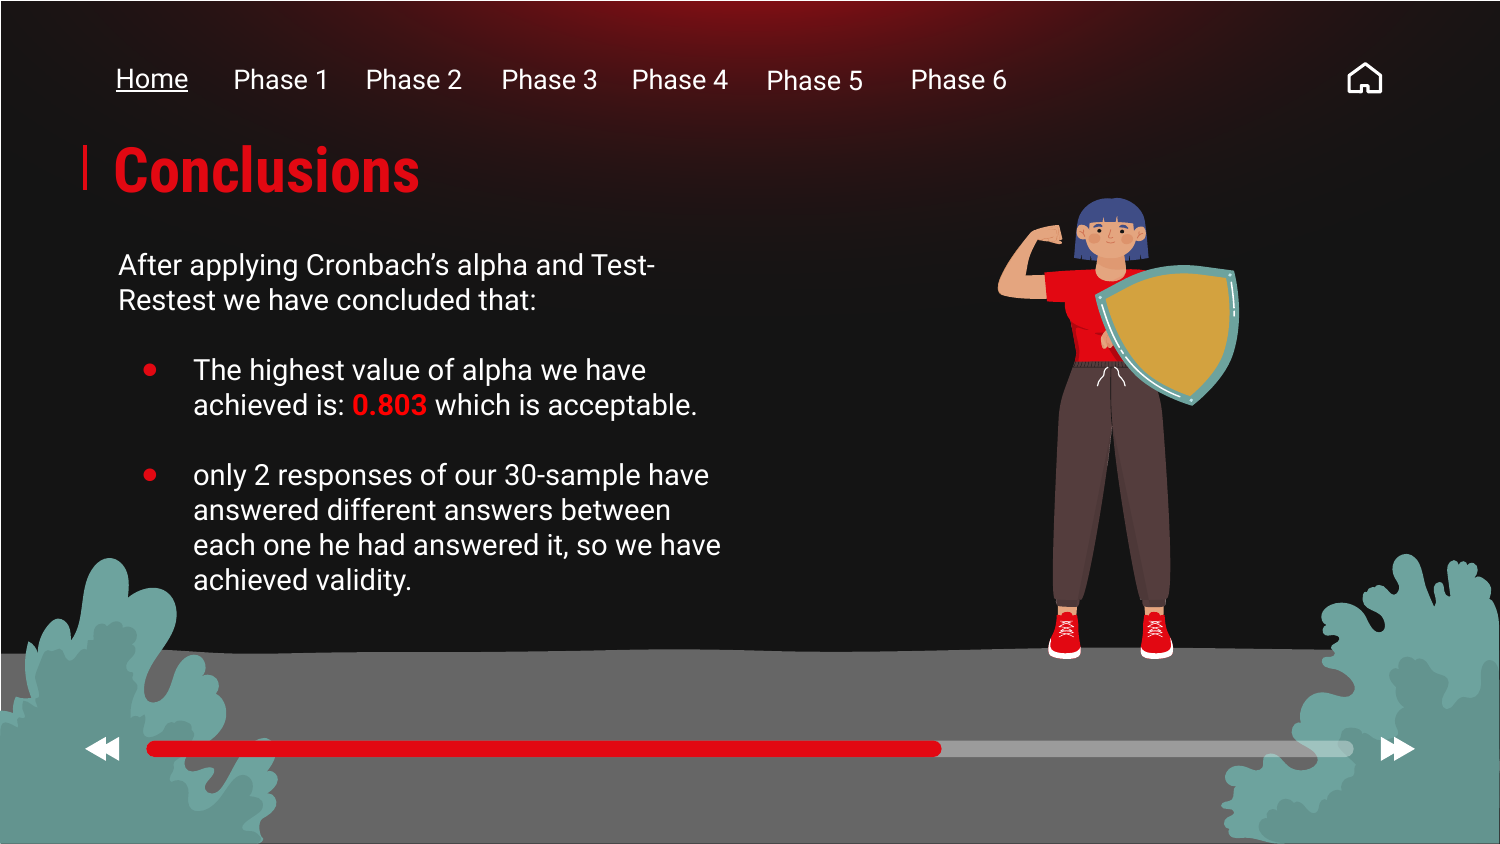

Home
Phase 1
Phase 2
Phase 3
Phase 5
Phase 4
Phase 6

# Conclusions

After applying Cronbach’s alpha and Test-Restest we have concluded that:

The highest value of alpha we have achieved is: 0.803 which is acceptable.

only 2 responses of our 30-sample have answered different answers between each one he had answered it, so we have achieved validity.